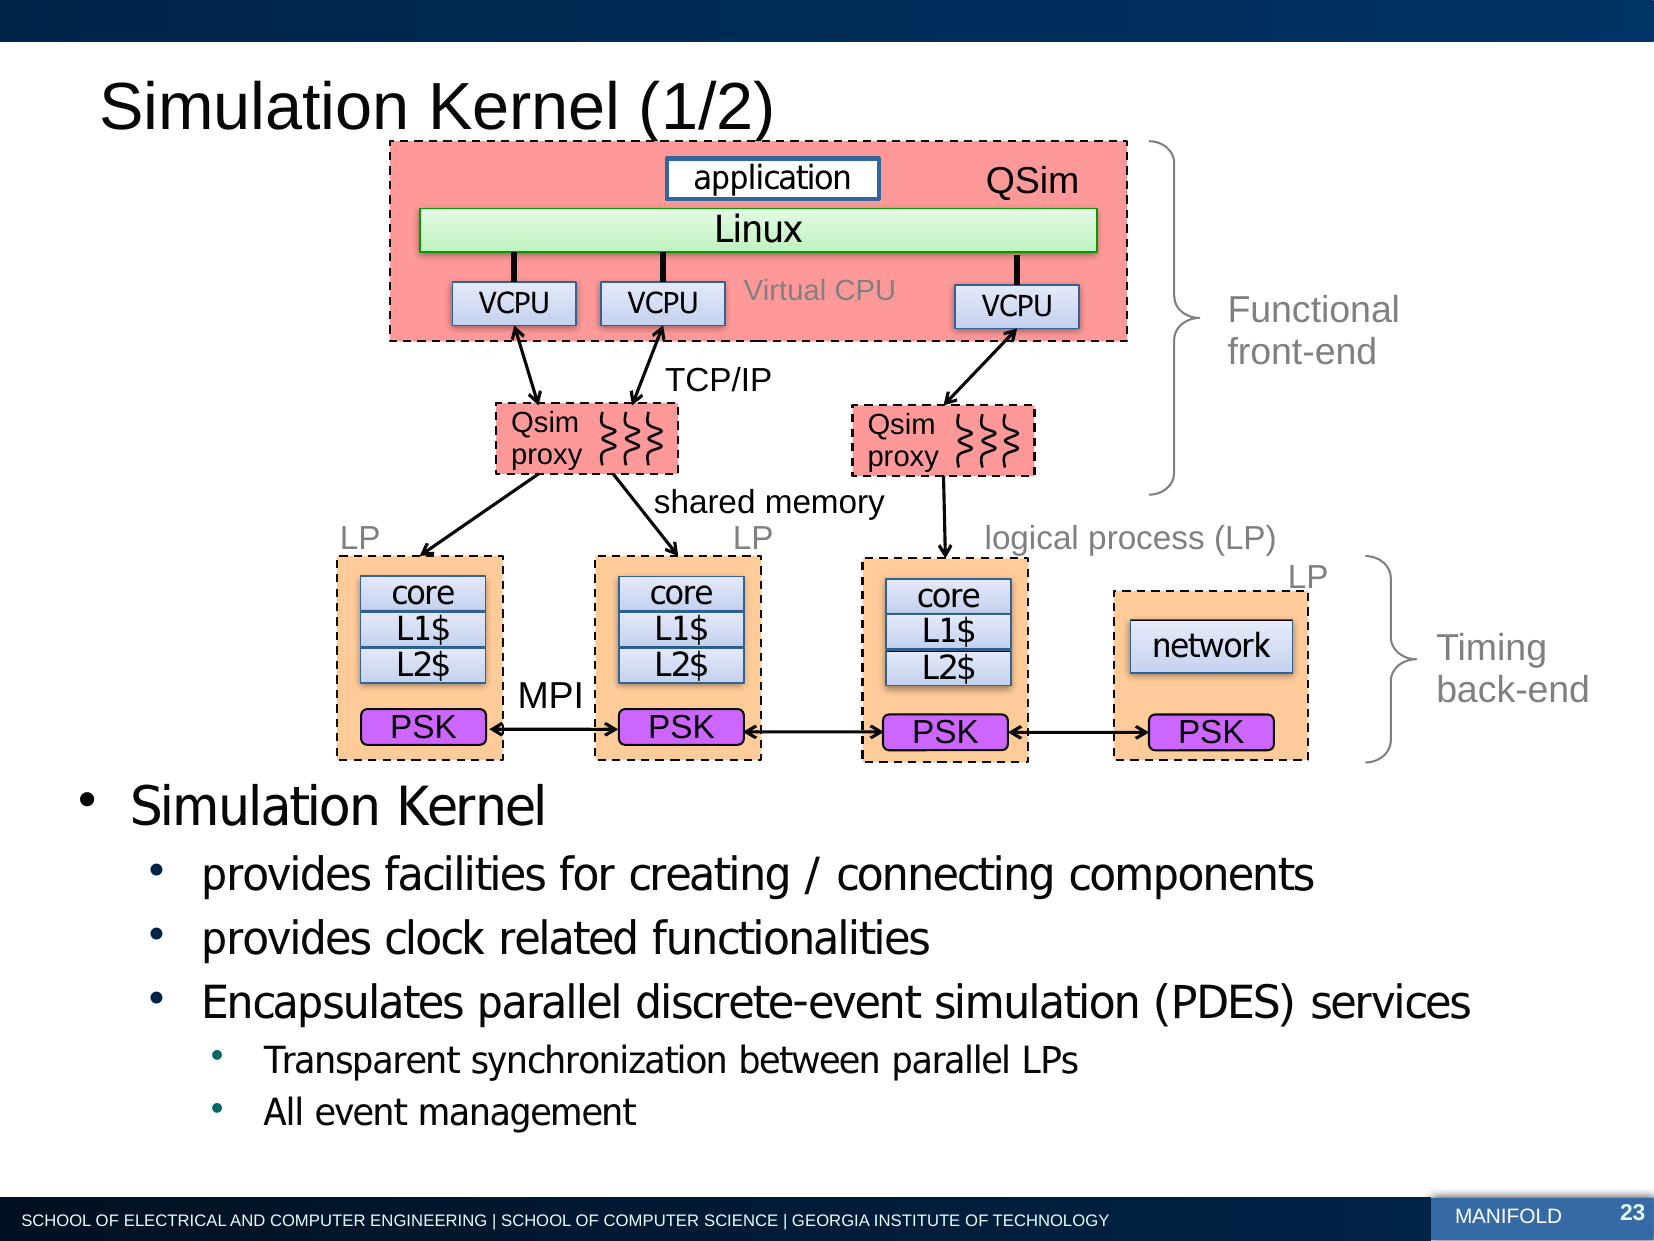

# Simulation Kernel (1/2)

application
Linux
VCPU
VCPU
VCPU
Virtual CPU

QSim
Functional
front-end
TCP/IP
Qsim
proxy

Qsim
proxy

shared memory
LP
logical process (LP)
LP
LP

core
L1$
L2$
PSK

core
L1$
L2$
PSK

core
L1$
L2$

network
Timing
back-end
MPI
PSK
PSK
Simulation Kernel
provides facilities for creating / connecting components
provides clock related functionalities
Encapsulates parallel discrete-event simulation (PDES) services
Transparent synchronization between parallel LPs
All event management
23